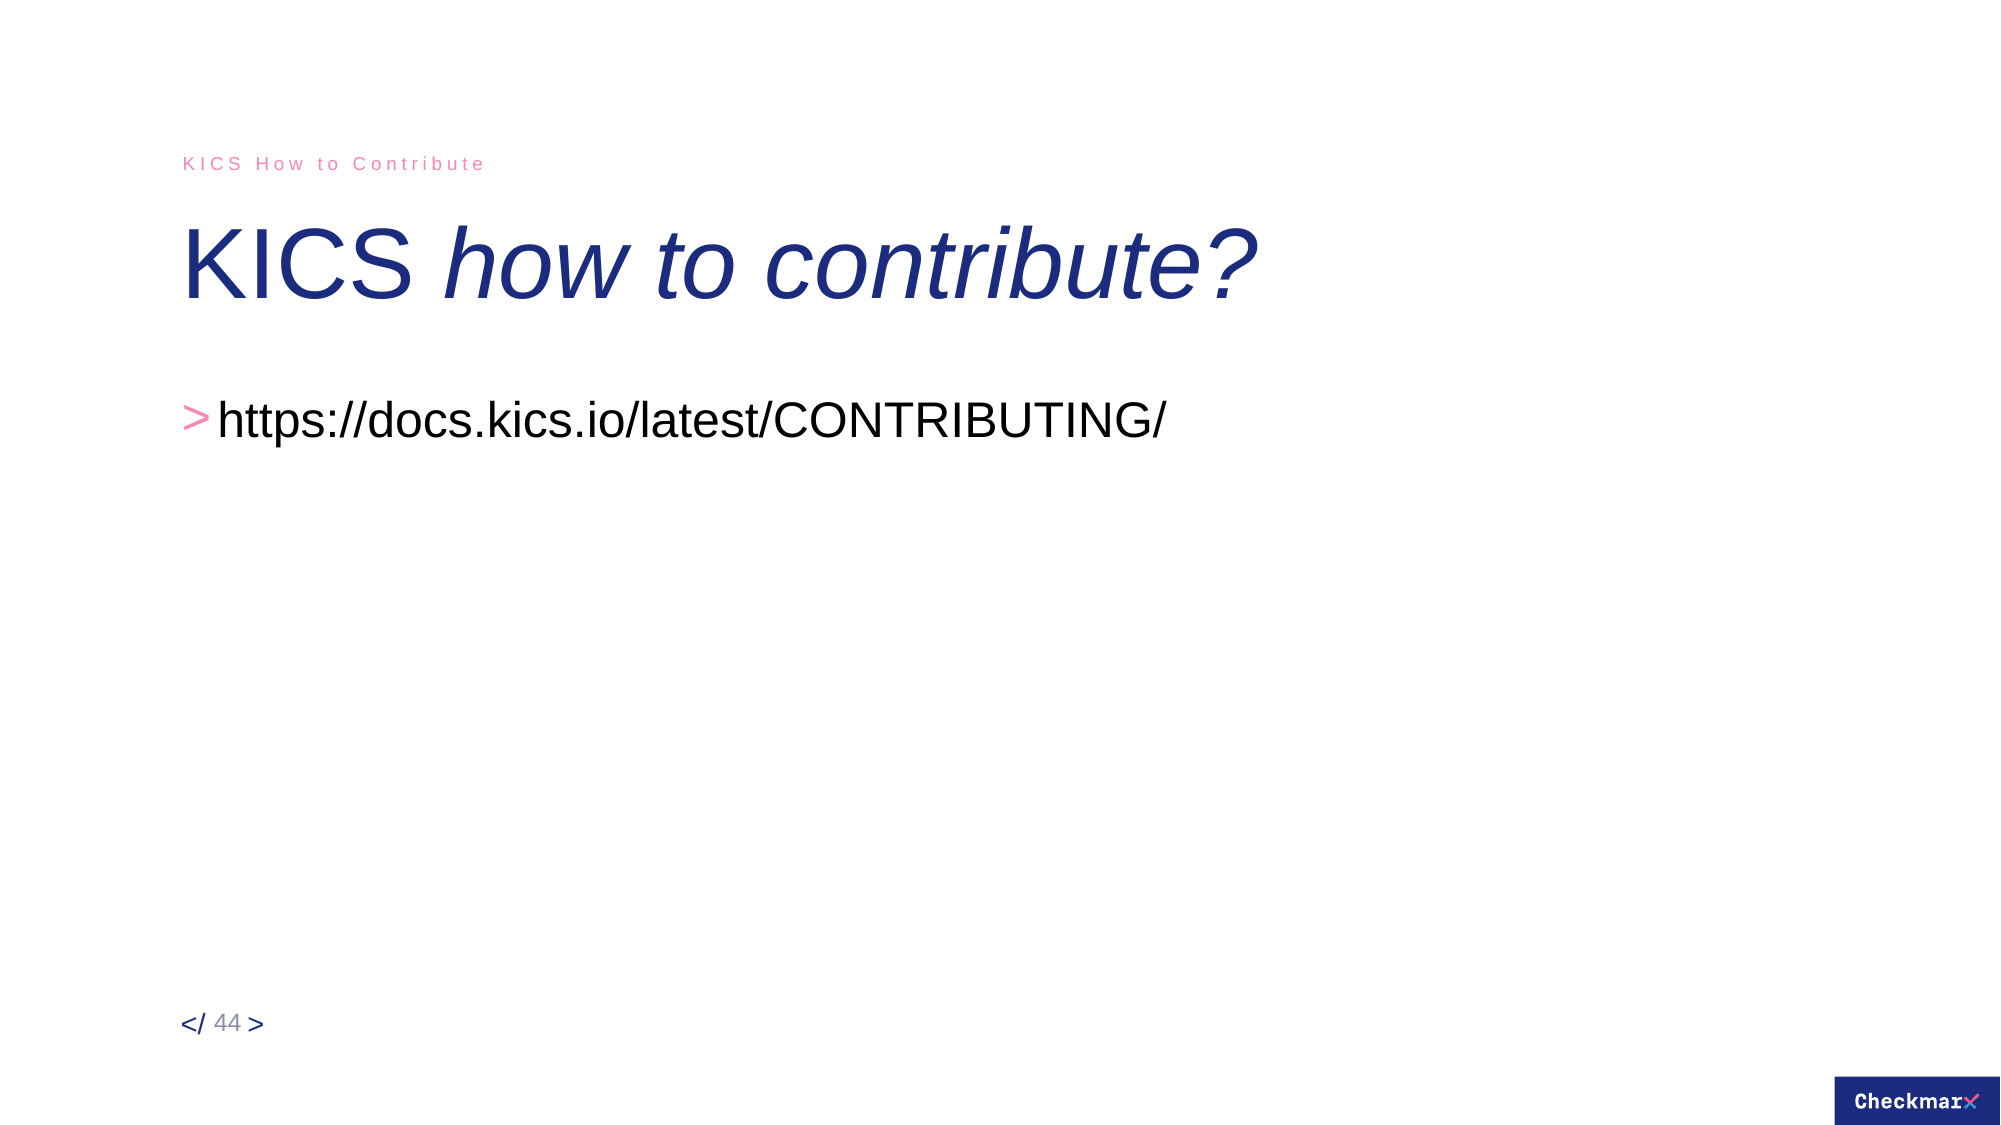

KICS How to Contribute
# KICS how to contribute?
https://docs.kics.io/latest/CONTRIBUTING/
44